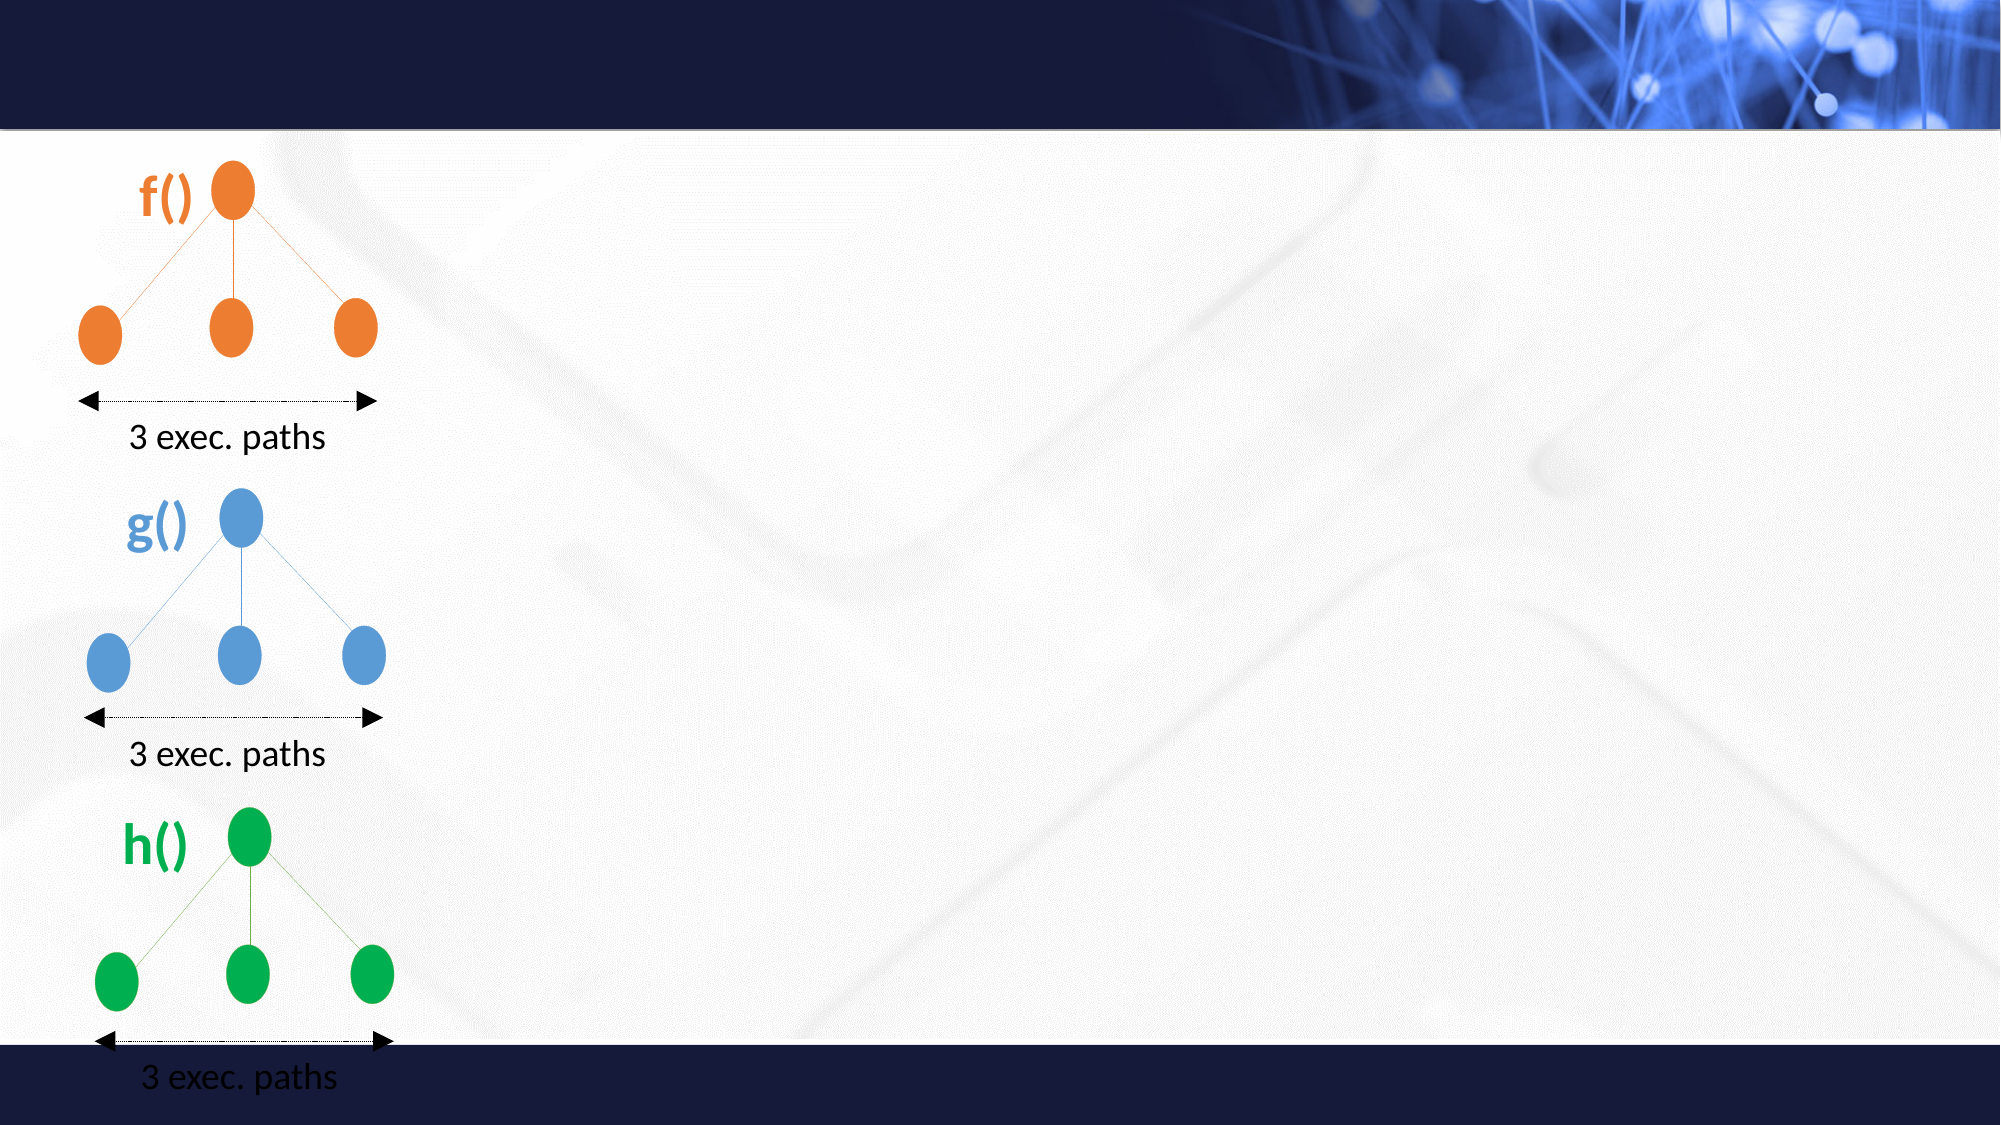

f()

3 exec. paths
g()

3 exec. paths
h()

3 exec. paths